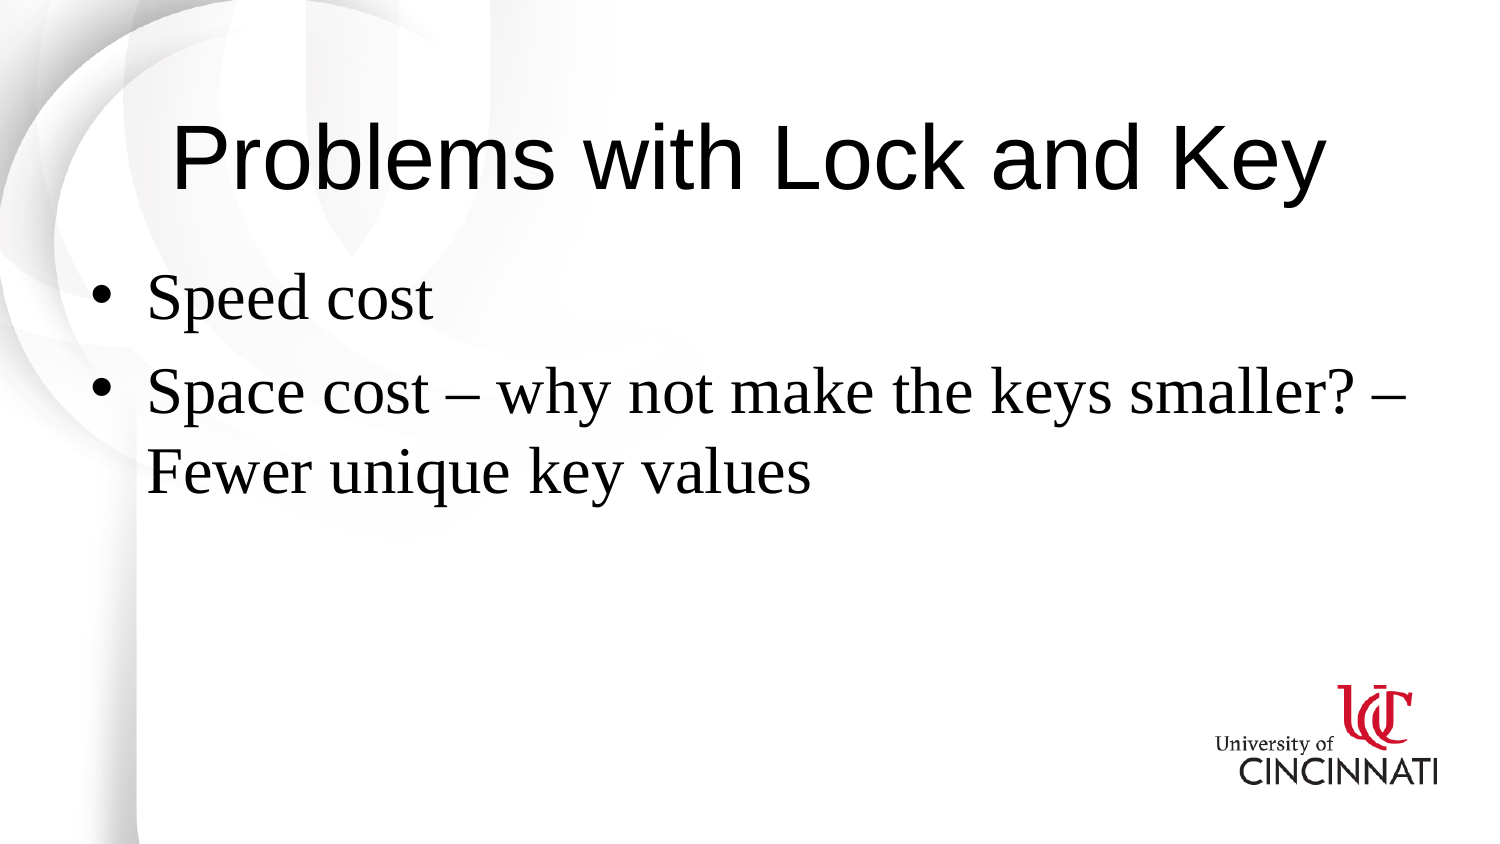

# Problems with Lock and Key
Speed cost
Space cost – why not make the keys smaller? – Fewer unique key values